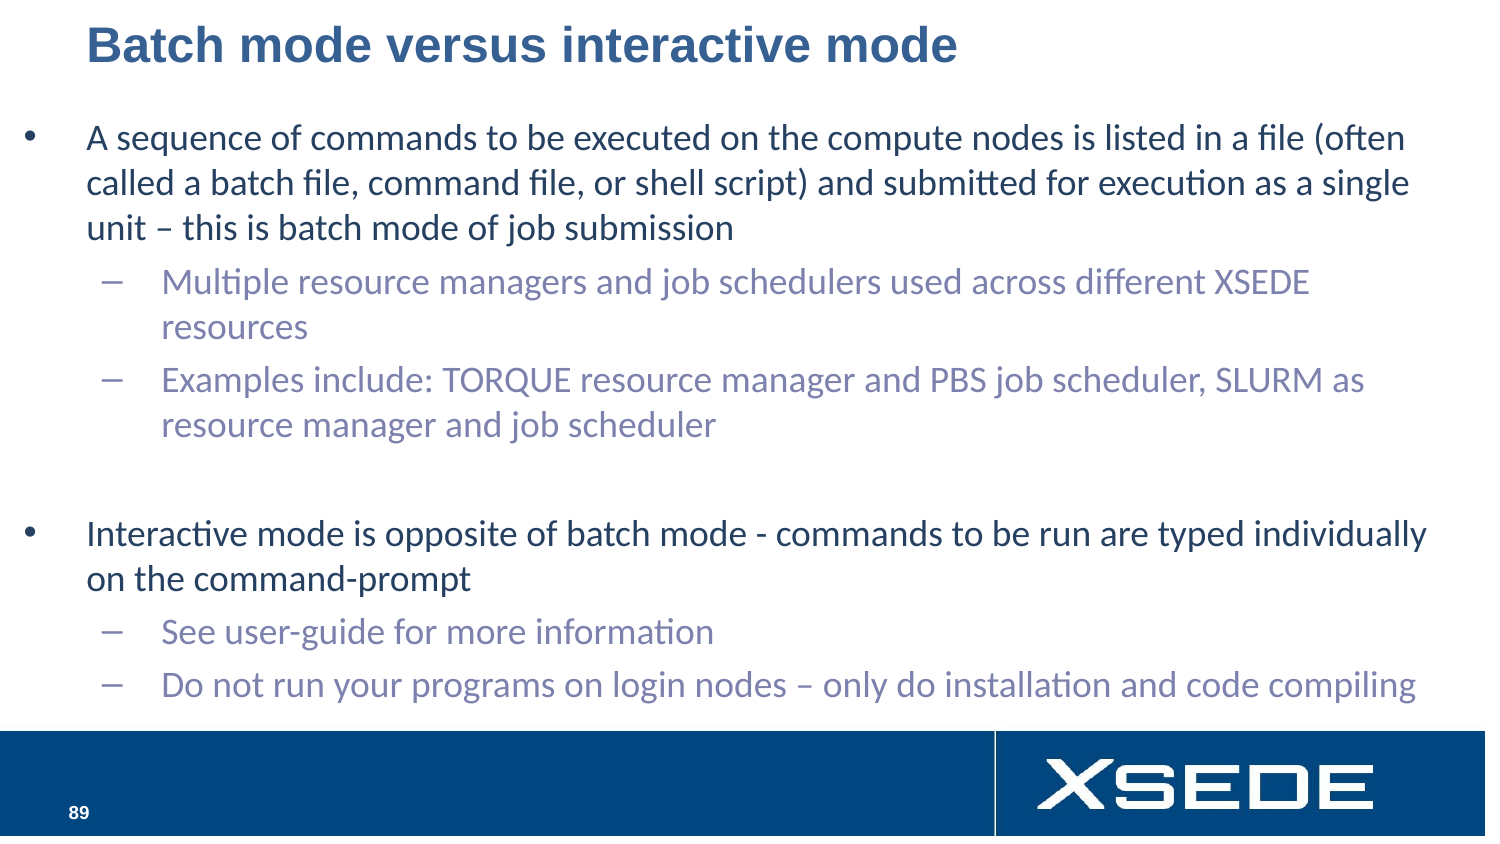

# Batch mode versus interactive mode
A sequence of commands to be executed on the compute nodes is listed in a file (often called a batch file, command file, or shell script) and submitted for execution as a single unit – this is batch mode of job submission
Multiple resource managers and job schedulers used across different XSEDE resources
Examples include: TORQUE resource manager and PBS job scheduler, SLURM as resource manager and job scheduler

Interactive mode is opposite of batch mode - commands to be run are typed individually on the command-prompt
See user-guide for more information
Do not run your programs on login nodes – only do installation and code compiling

89